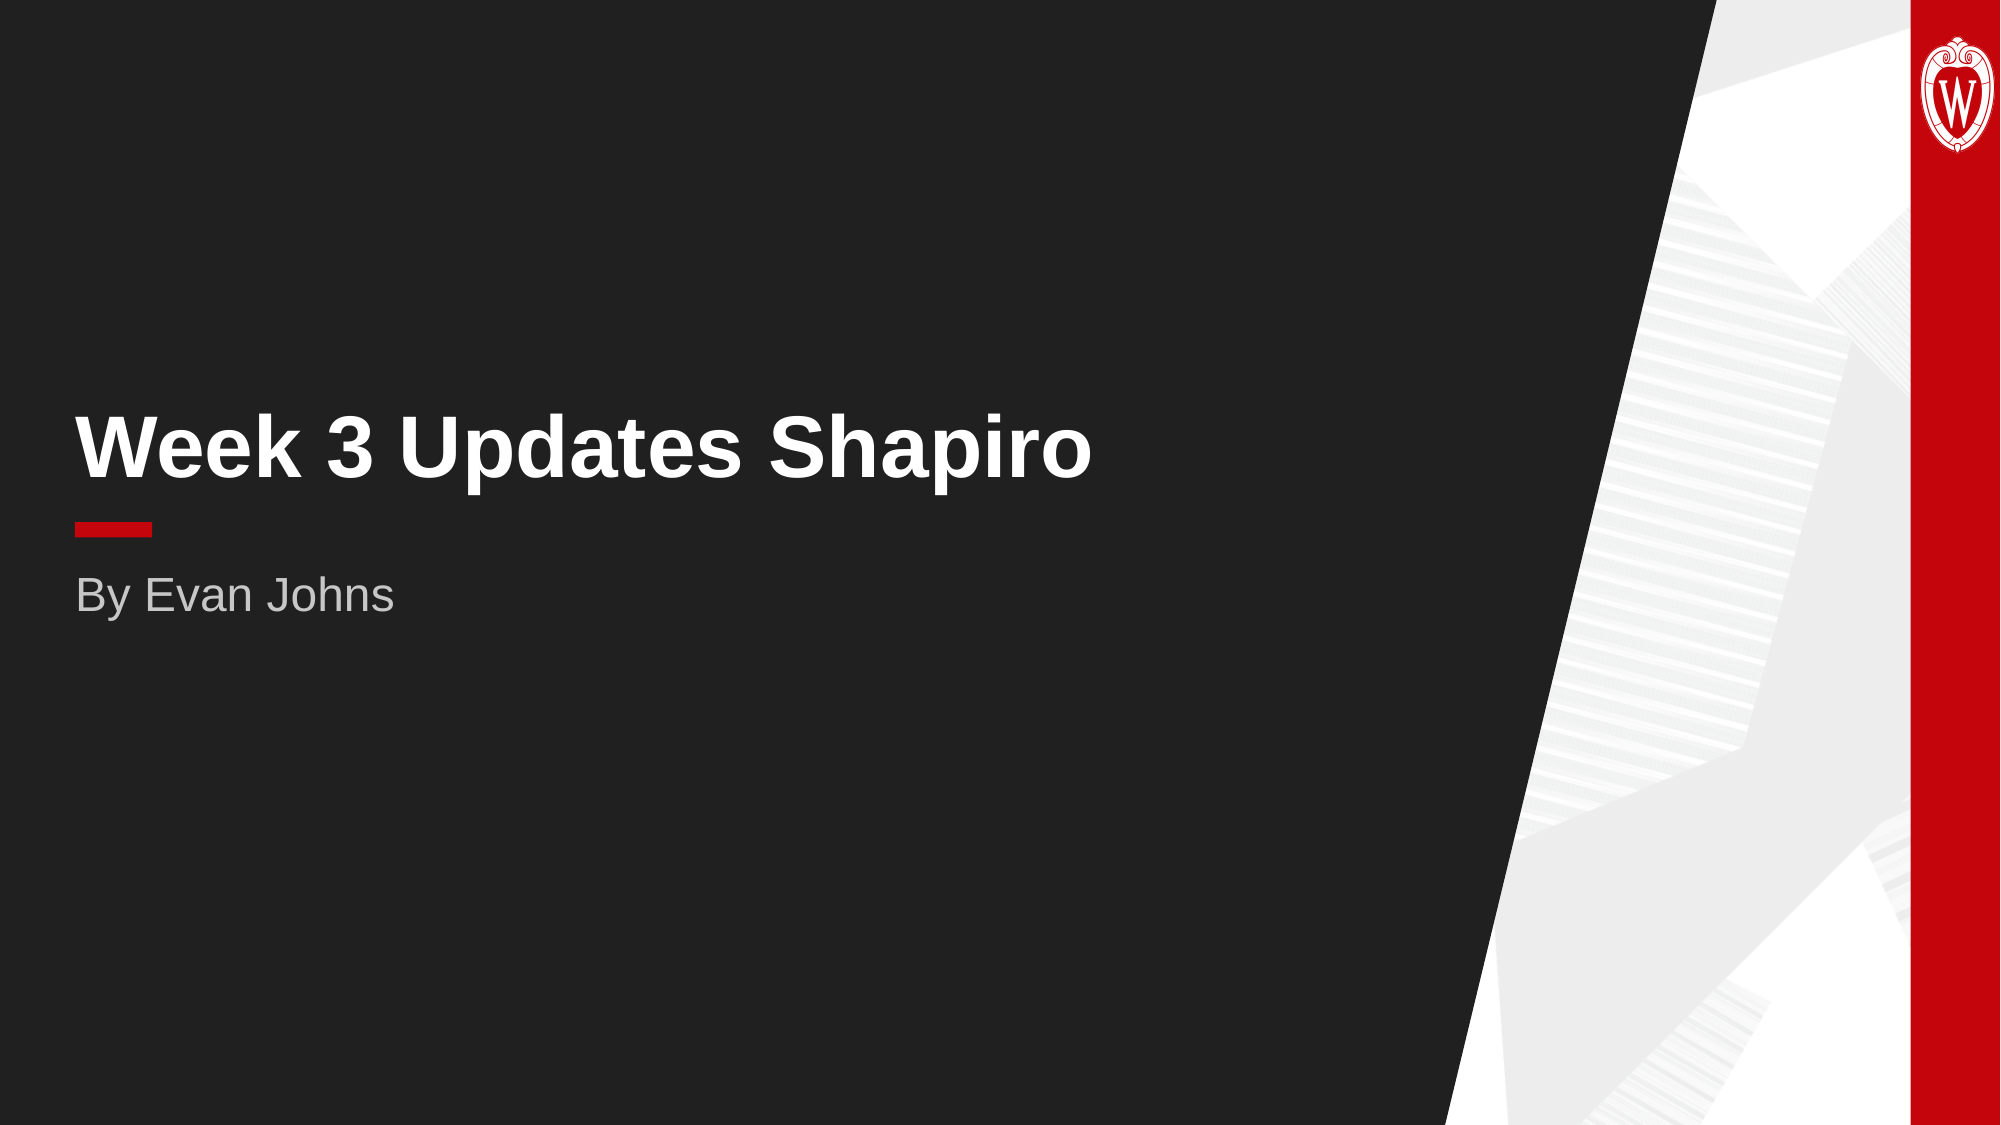

# Week 3 Updates Shapiro
By Evan Johns